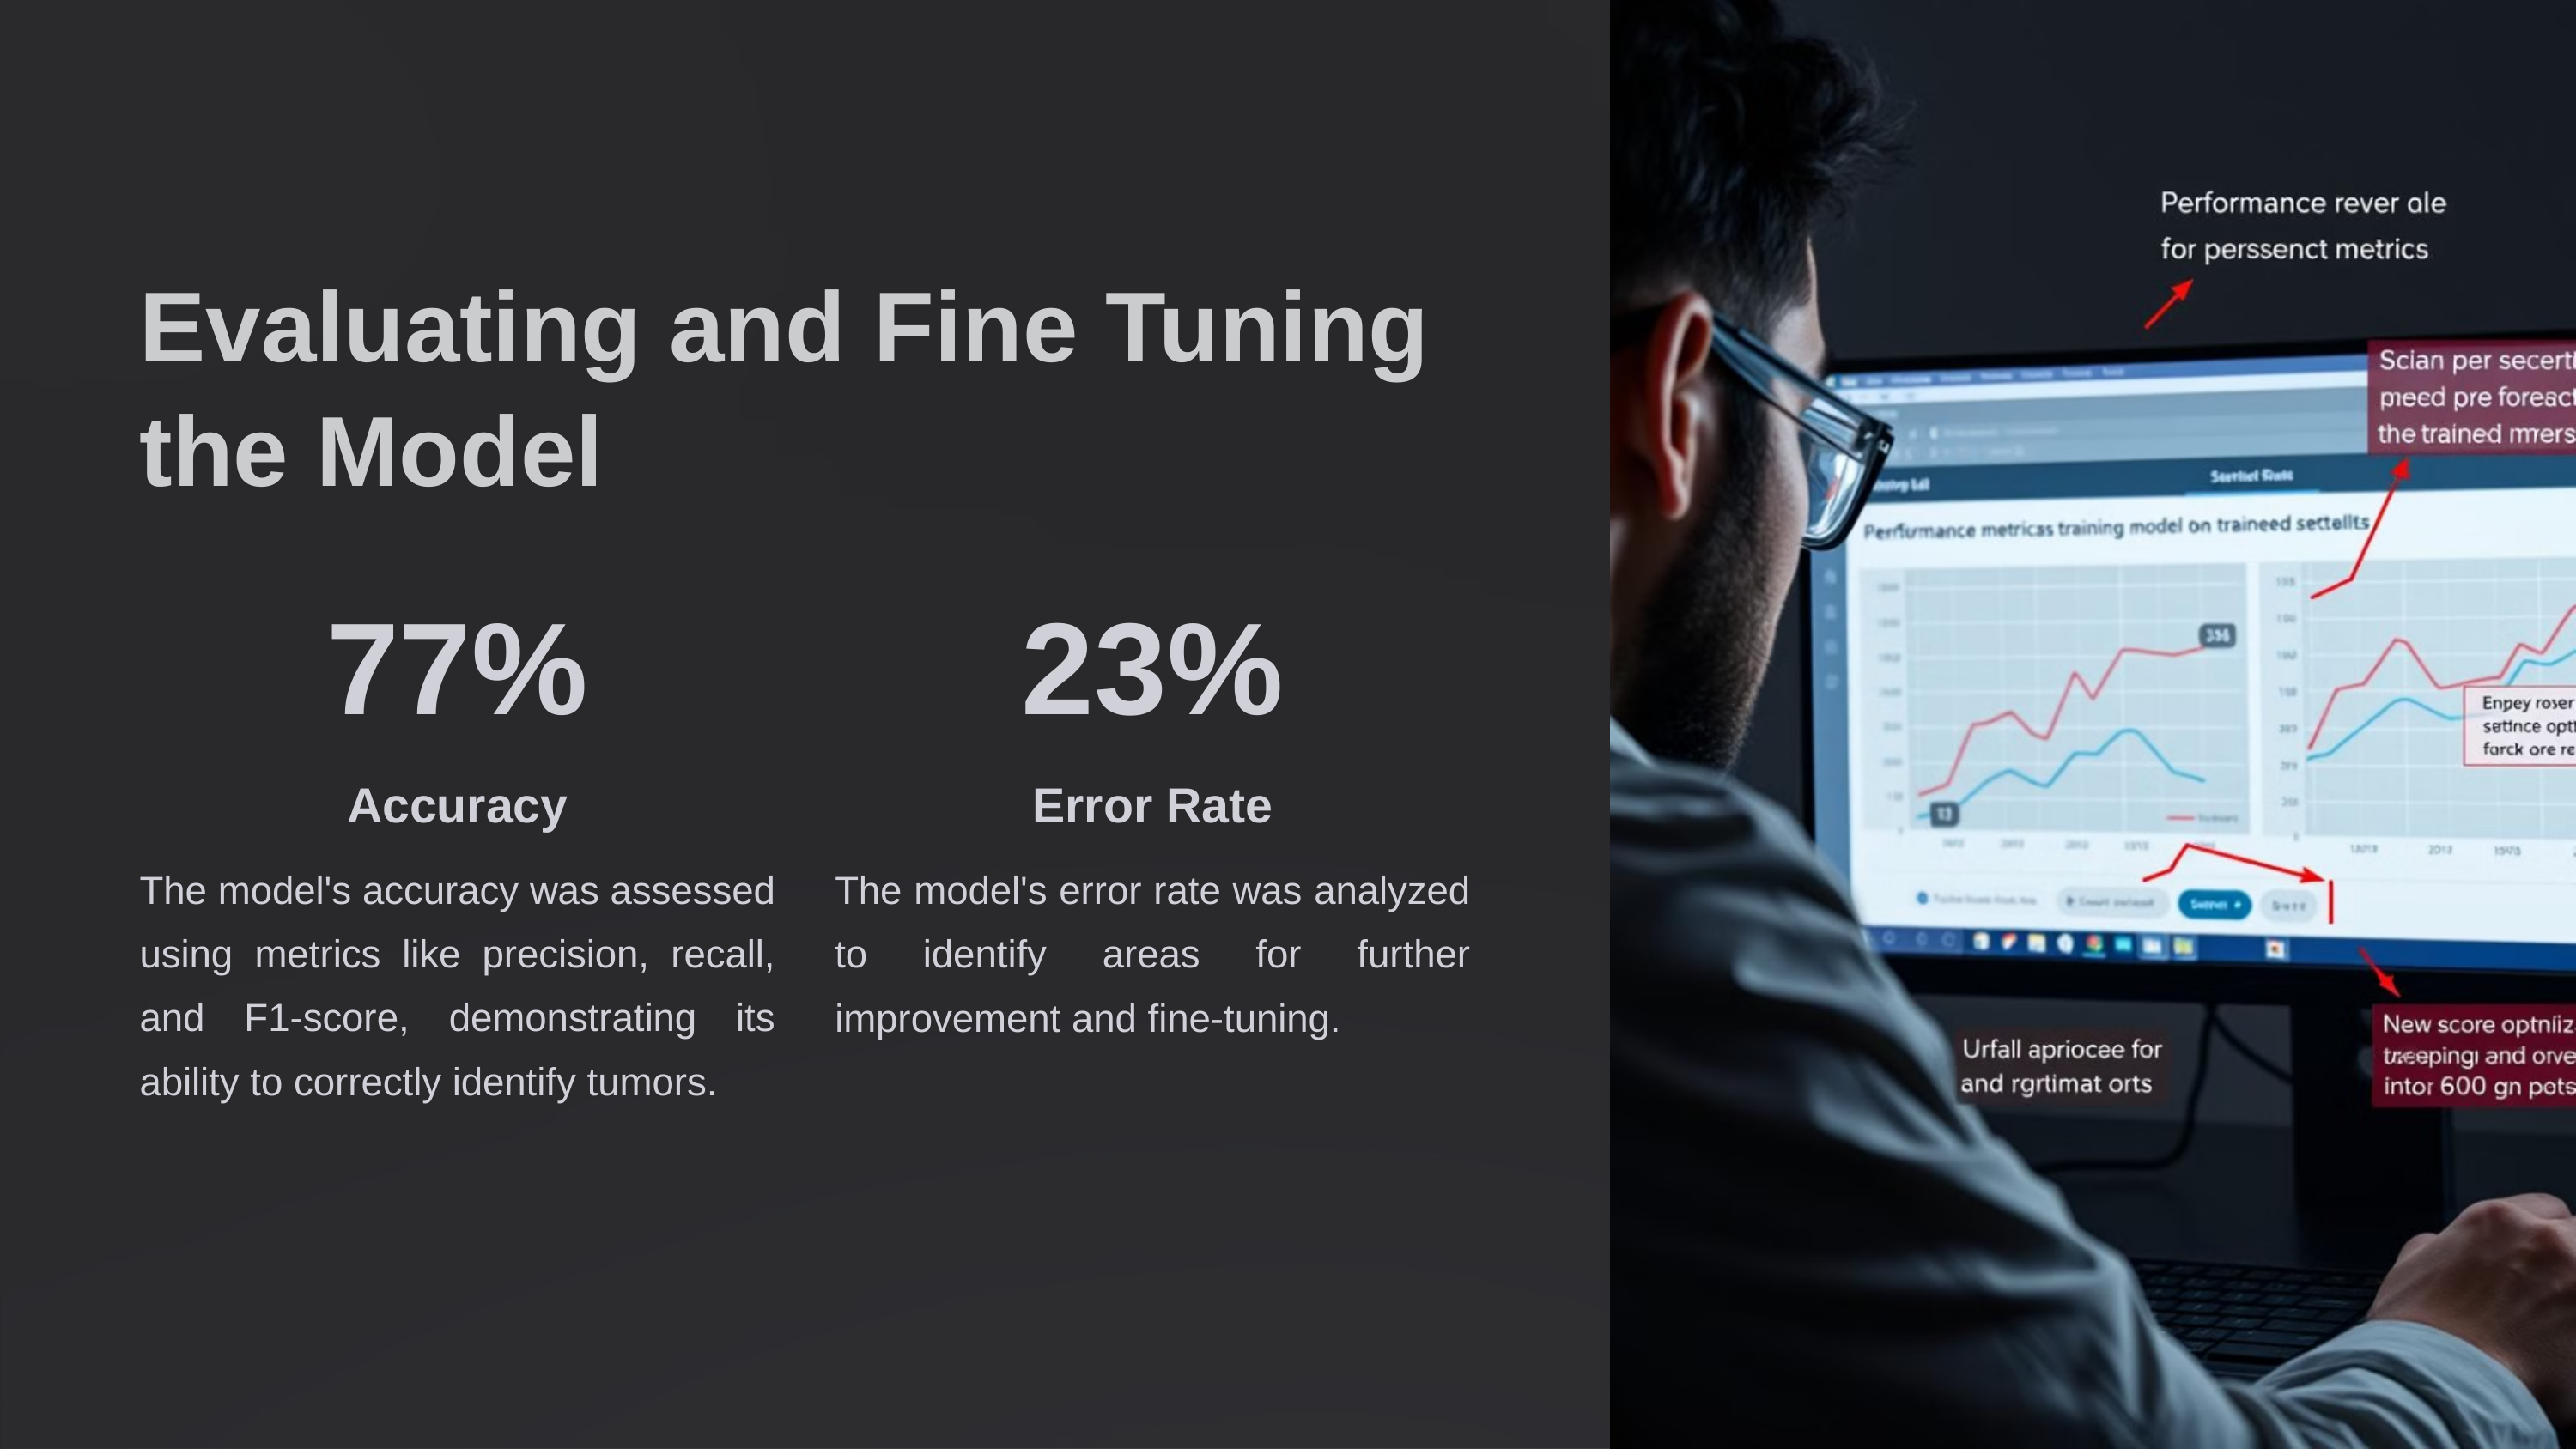

Evaluating and Fine Tuning the Model
77%
23%
Accuracy
Error Rate
The model's accuracy was assessed using metrics like precision, recall, and F1-score, demonstrating its ability to correctly identify tumors.
The model's error rate was analyzed to identify areas for further improvement and fine-tuning.